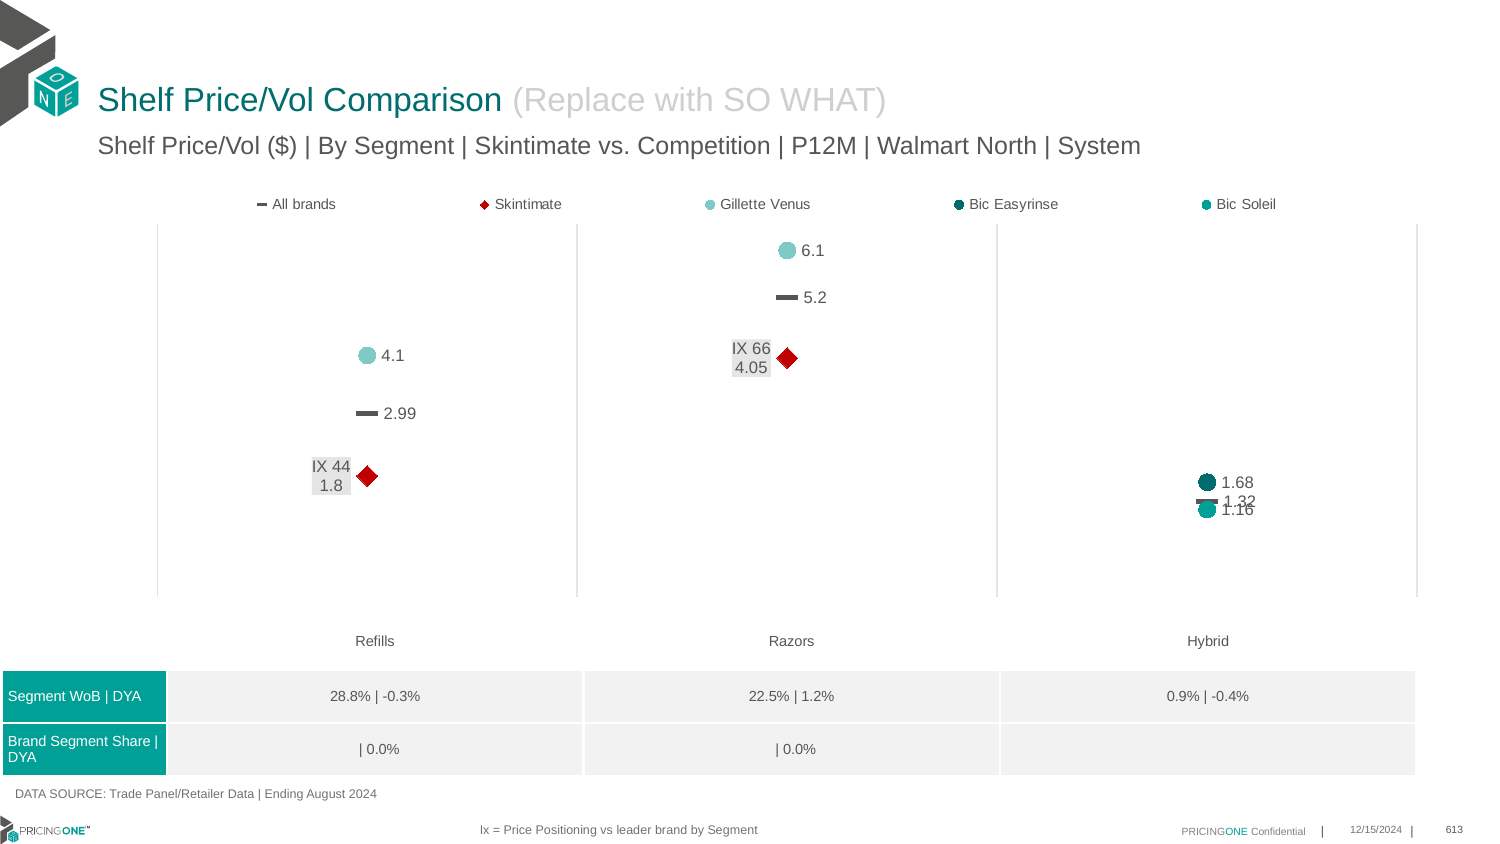

# Shelf Price/Vol Comparison (Replace with SO WHAT)
Shelf Price/Vol ($) | By Segment | Skintimate vs. Competition | P12M | Walmart North | System

### Chart

| Category | All brands | Skintimate | Gillette Venus | Bic Easyrinse | Bic Soleil |
|---|---|---|---|---|---|
| IX 44 | 2.99 | 1.8 | 4.1 | None | None |
| IX 66 | 5.2 | 4.05 | 6.1 | None | None |
| None | 1.32 | None | None | 1.68 | 1.16 |
|  | Refills | Razors | Hybrid |
| --- | --- | --- | --- |
| Segment WoB | DYA | 28.8% | -0.3% | 22.5% | 1.2% | 0.9% | -0.4% |
| Brand Segment Share | DYA | | 0.0% | | 0.0% |  |
DATA SOURCE: Trade Panel/Retailer Data | Ending August 2024
Ix = Price Positioning vs leader brand by Segment
12/15/2024
613